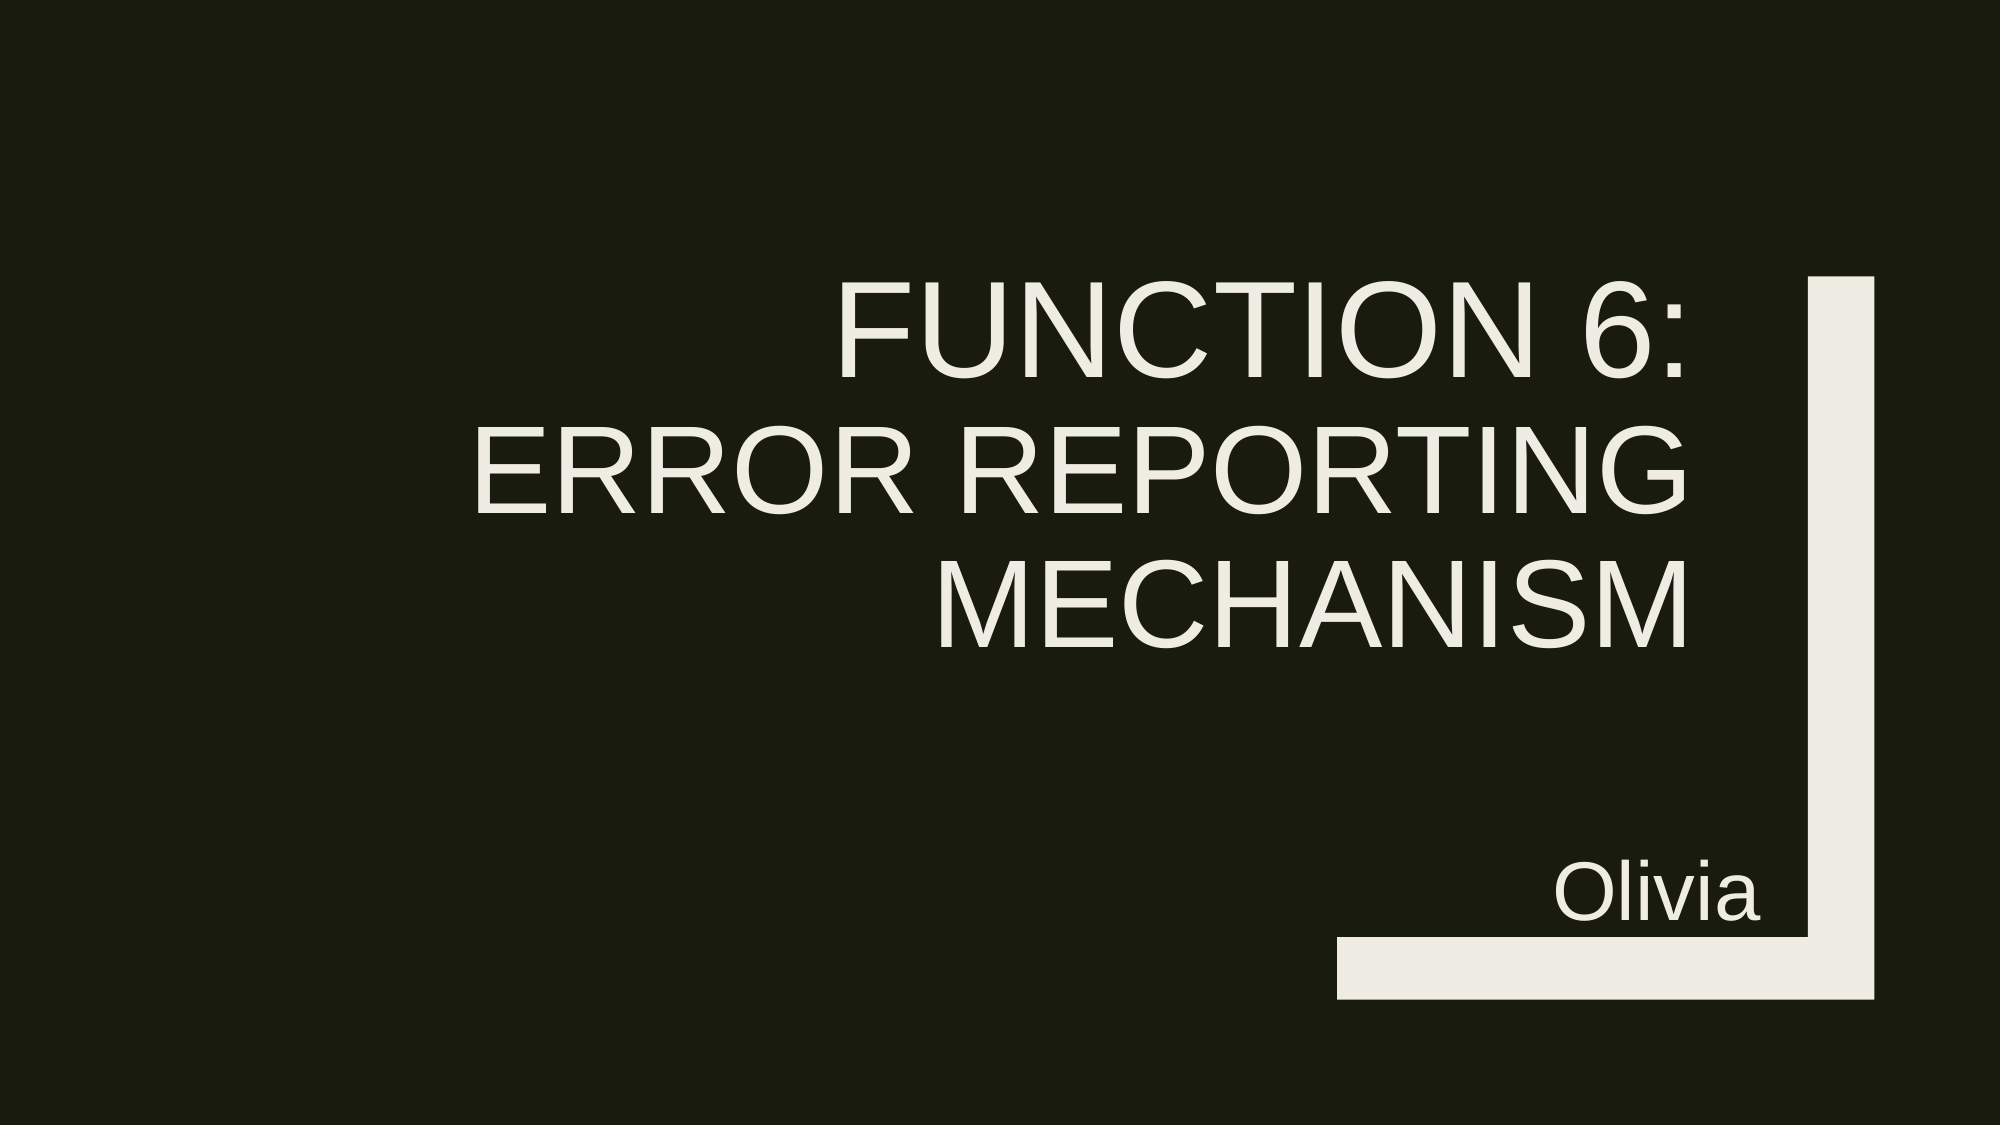

# Function 6: Error reporting mechanism
Olivia